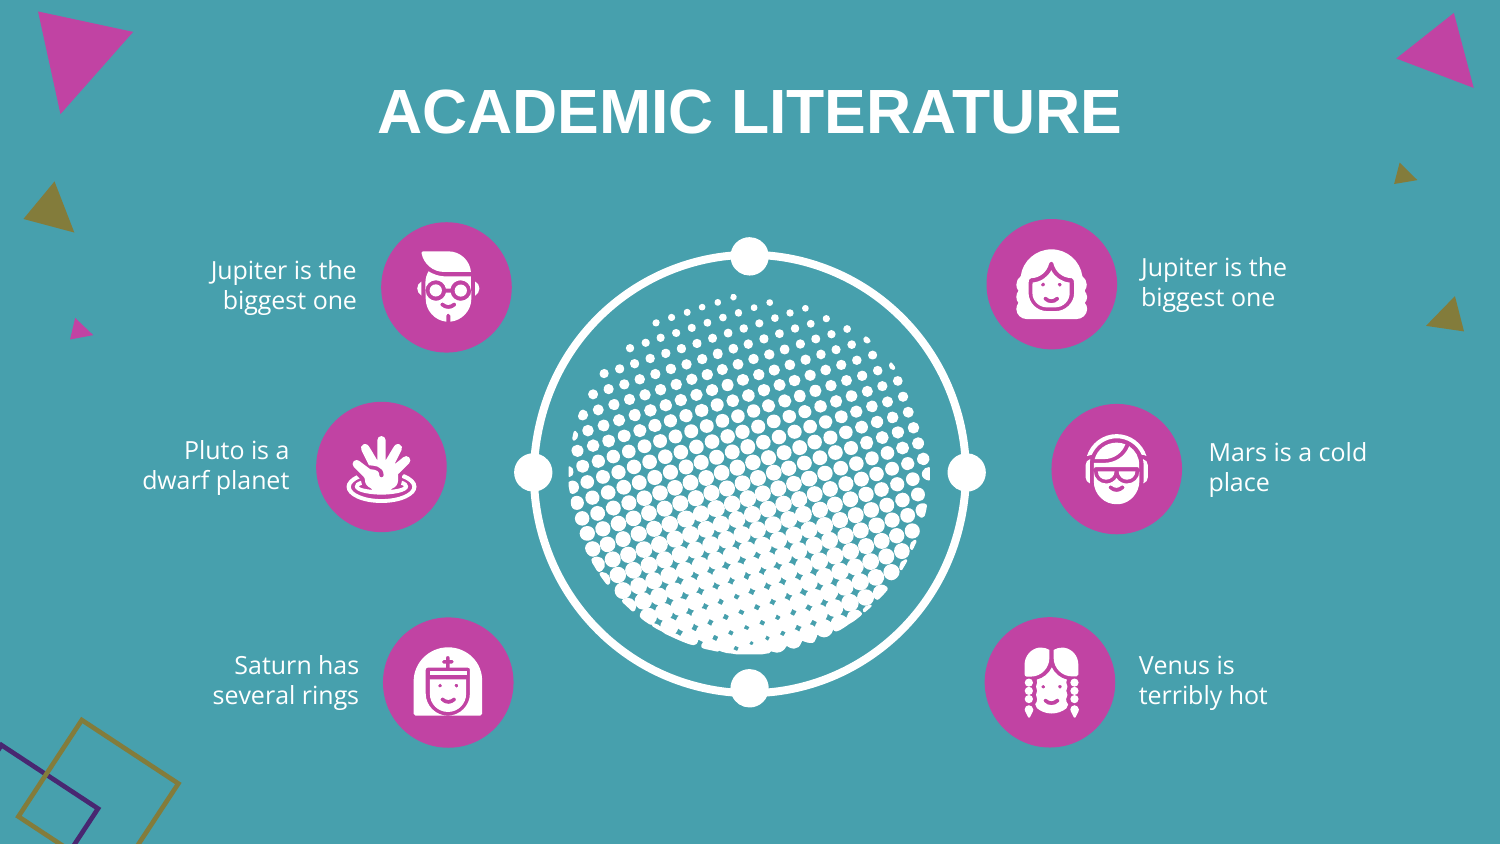

# ACADEMIC LITERATURE

Jupiter is the biggest one
Jupiter is the biggest one

Pluto is a dwarf planet
Mars is a cold place

Venus is terribly hot
Saturn has several rings